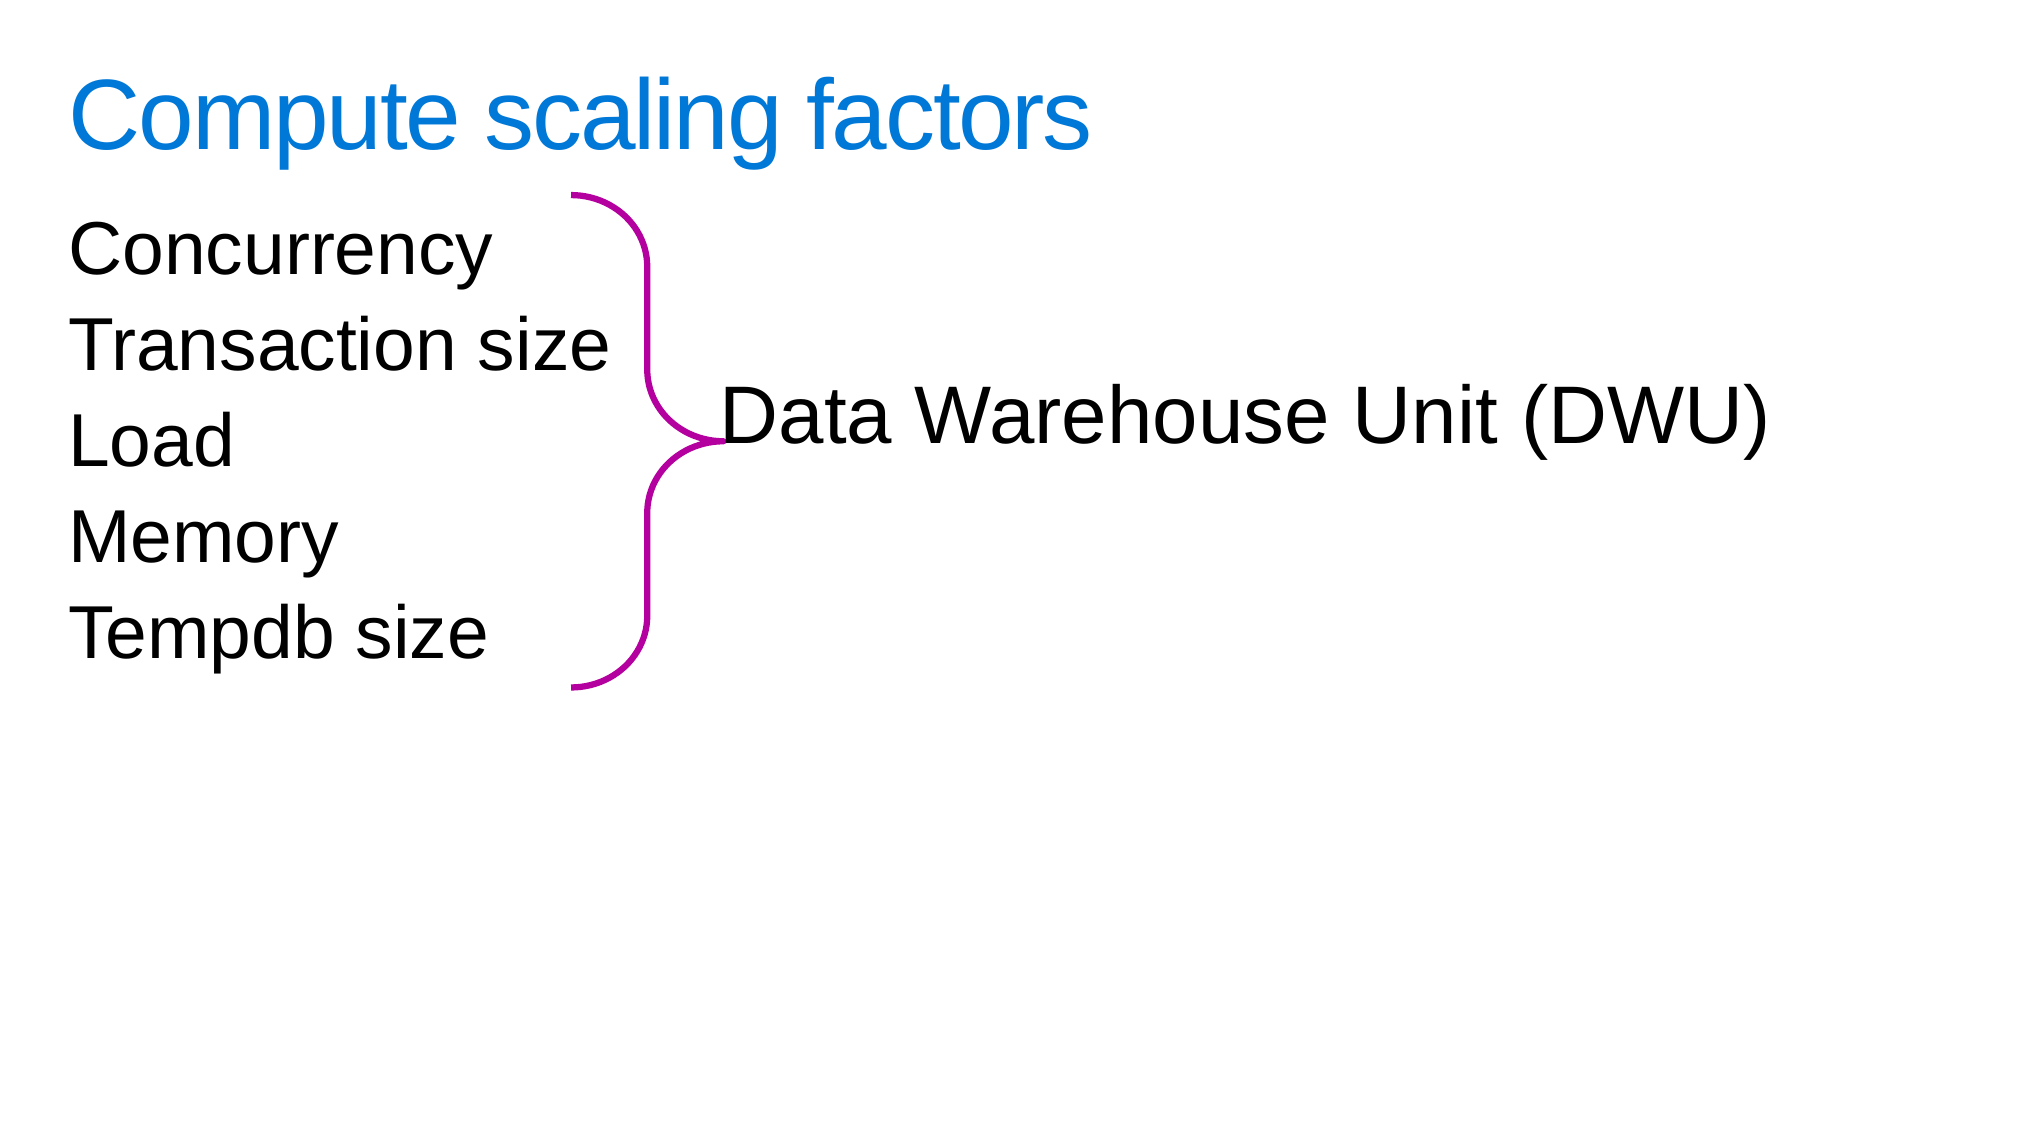

# Compute scaling factors

Concurrency
Transaction size
Load
Memory
Tempdb size
Data Warehouse Unit (DWU)